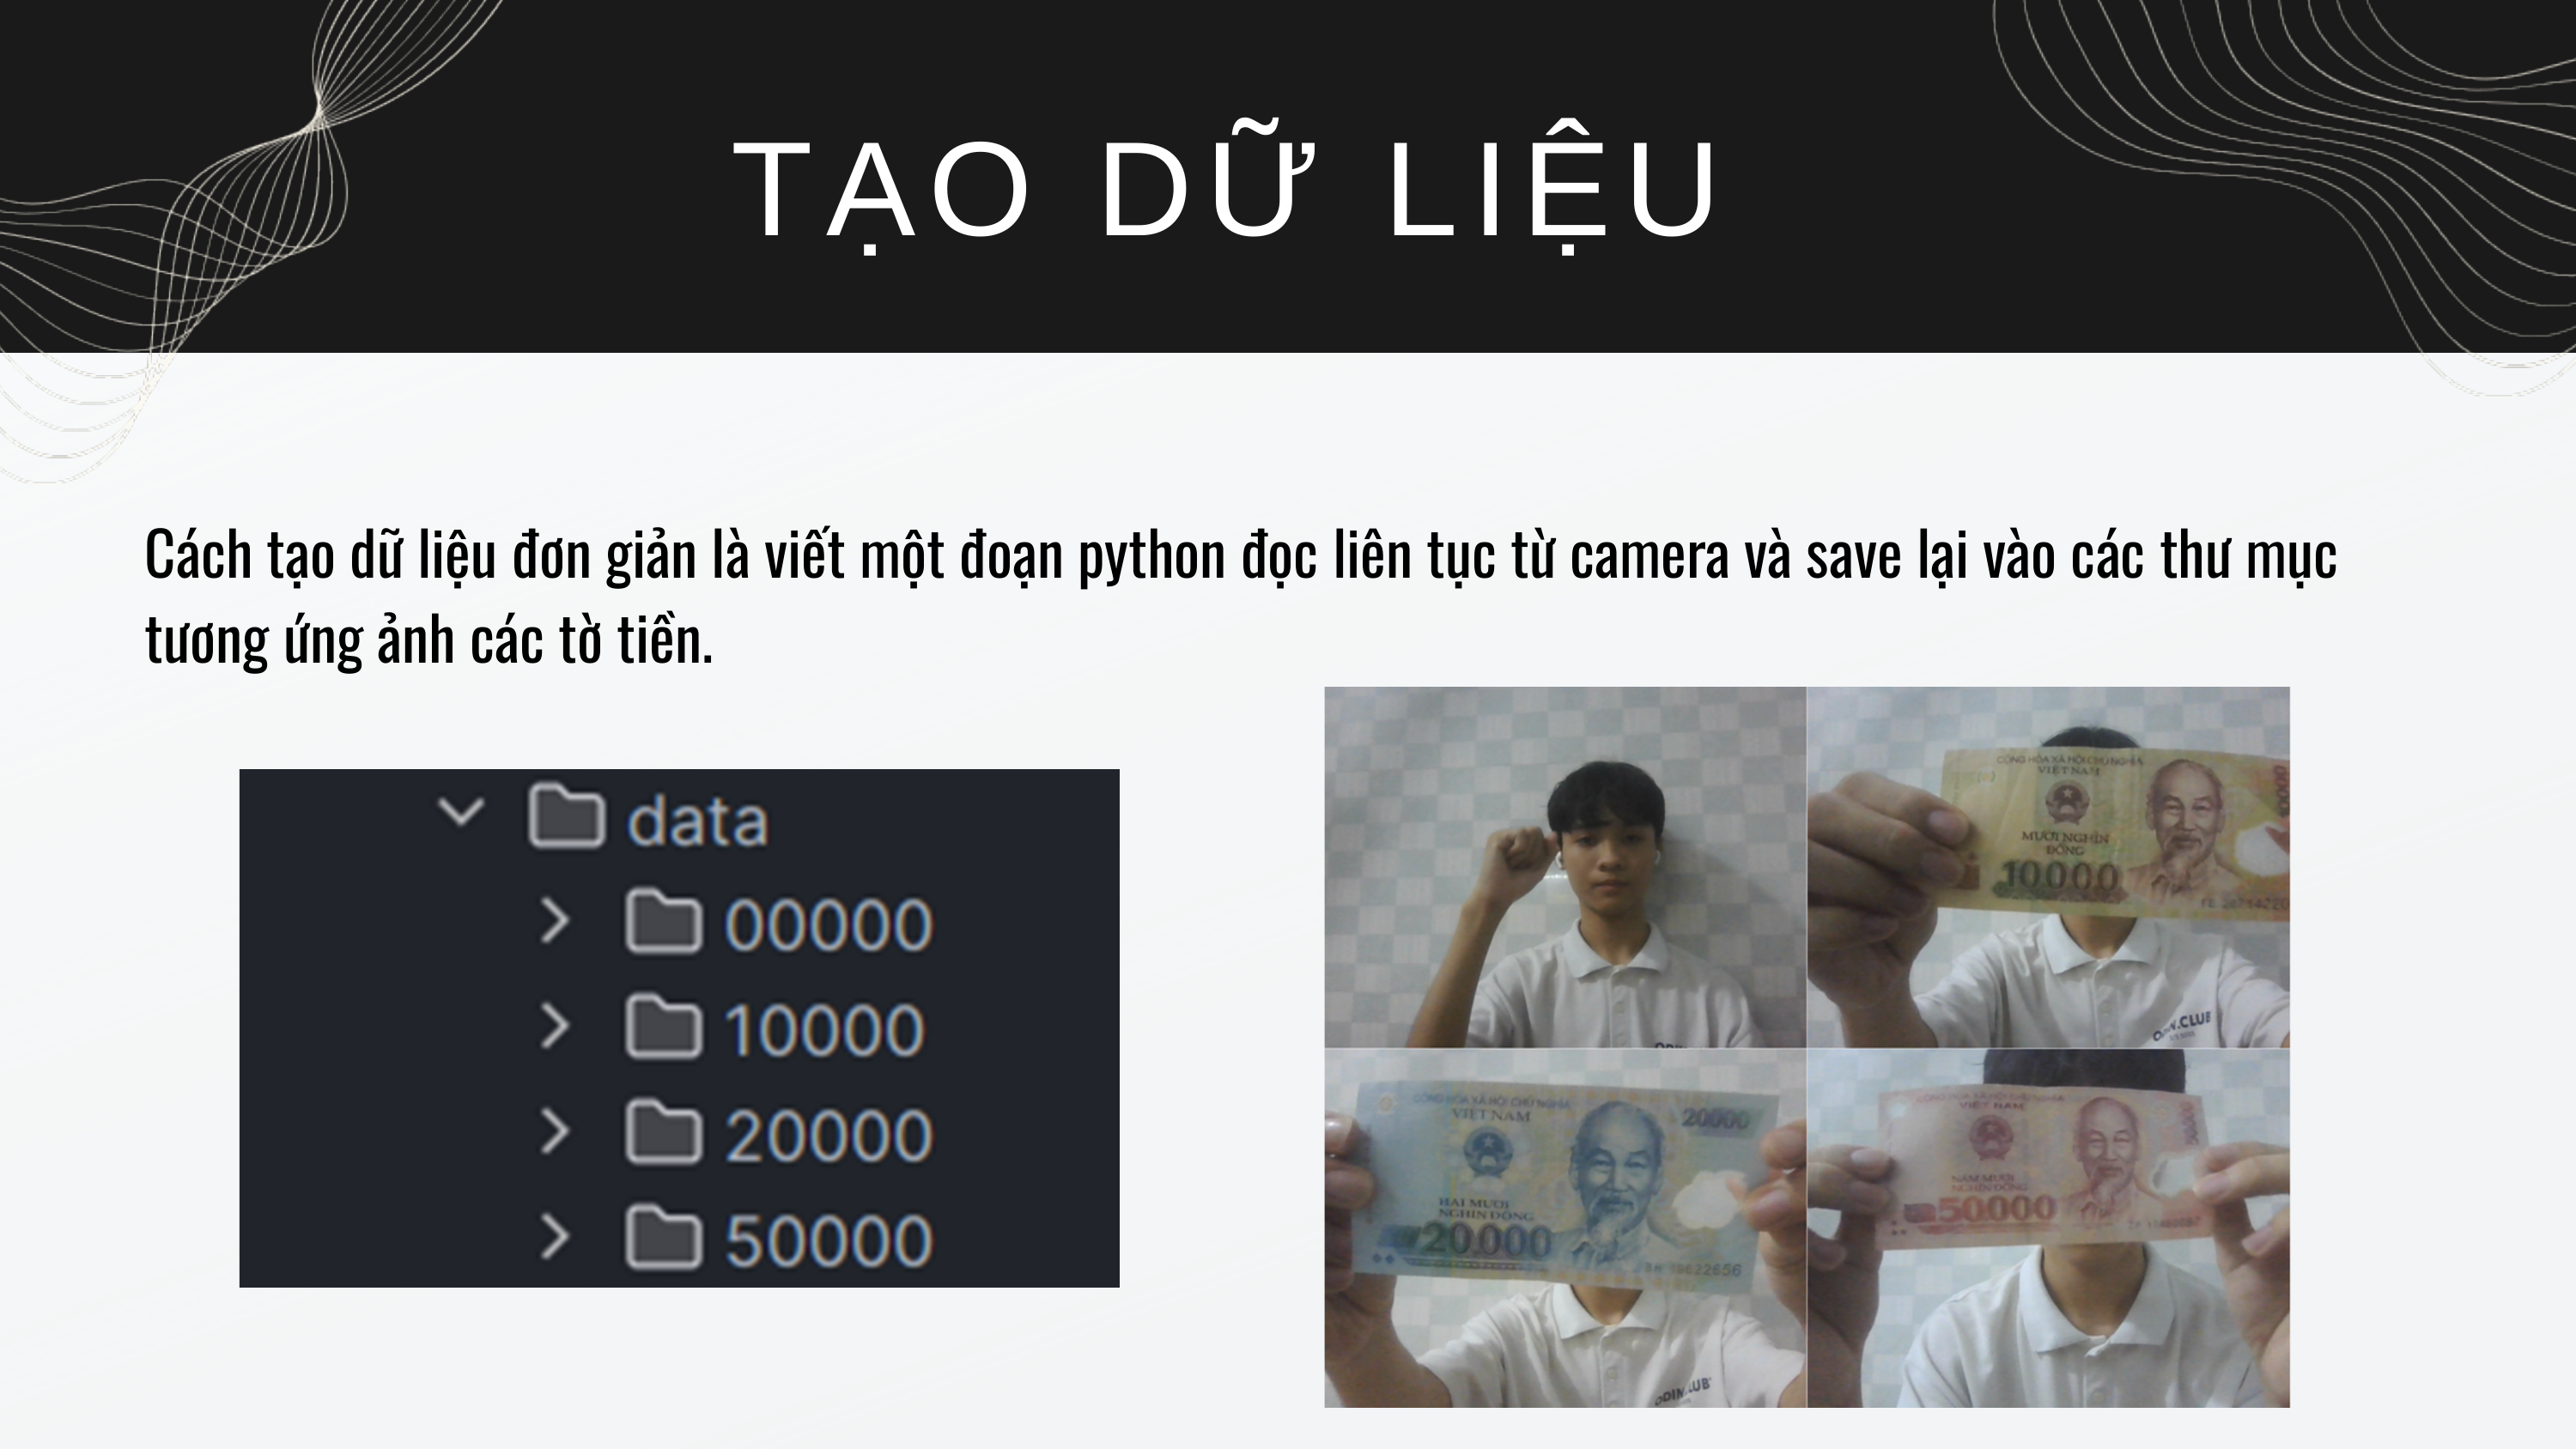

TẠO DỮ LIỆU
Cách tạo dữ liệu đơn giản là viết một đoạn python đọc liên tục từ camera và save lại vào các thư mục tương ứng ảnh các tờ tiền.